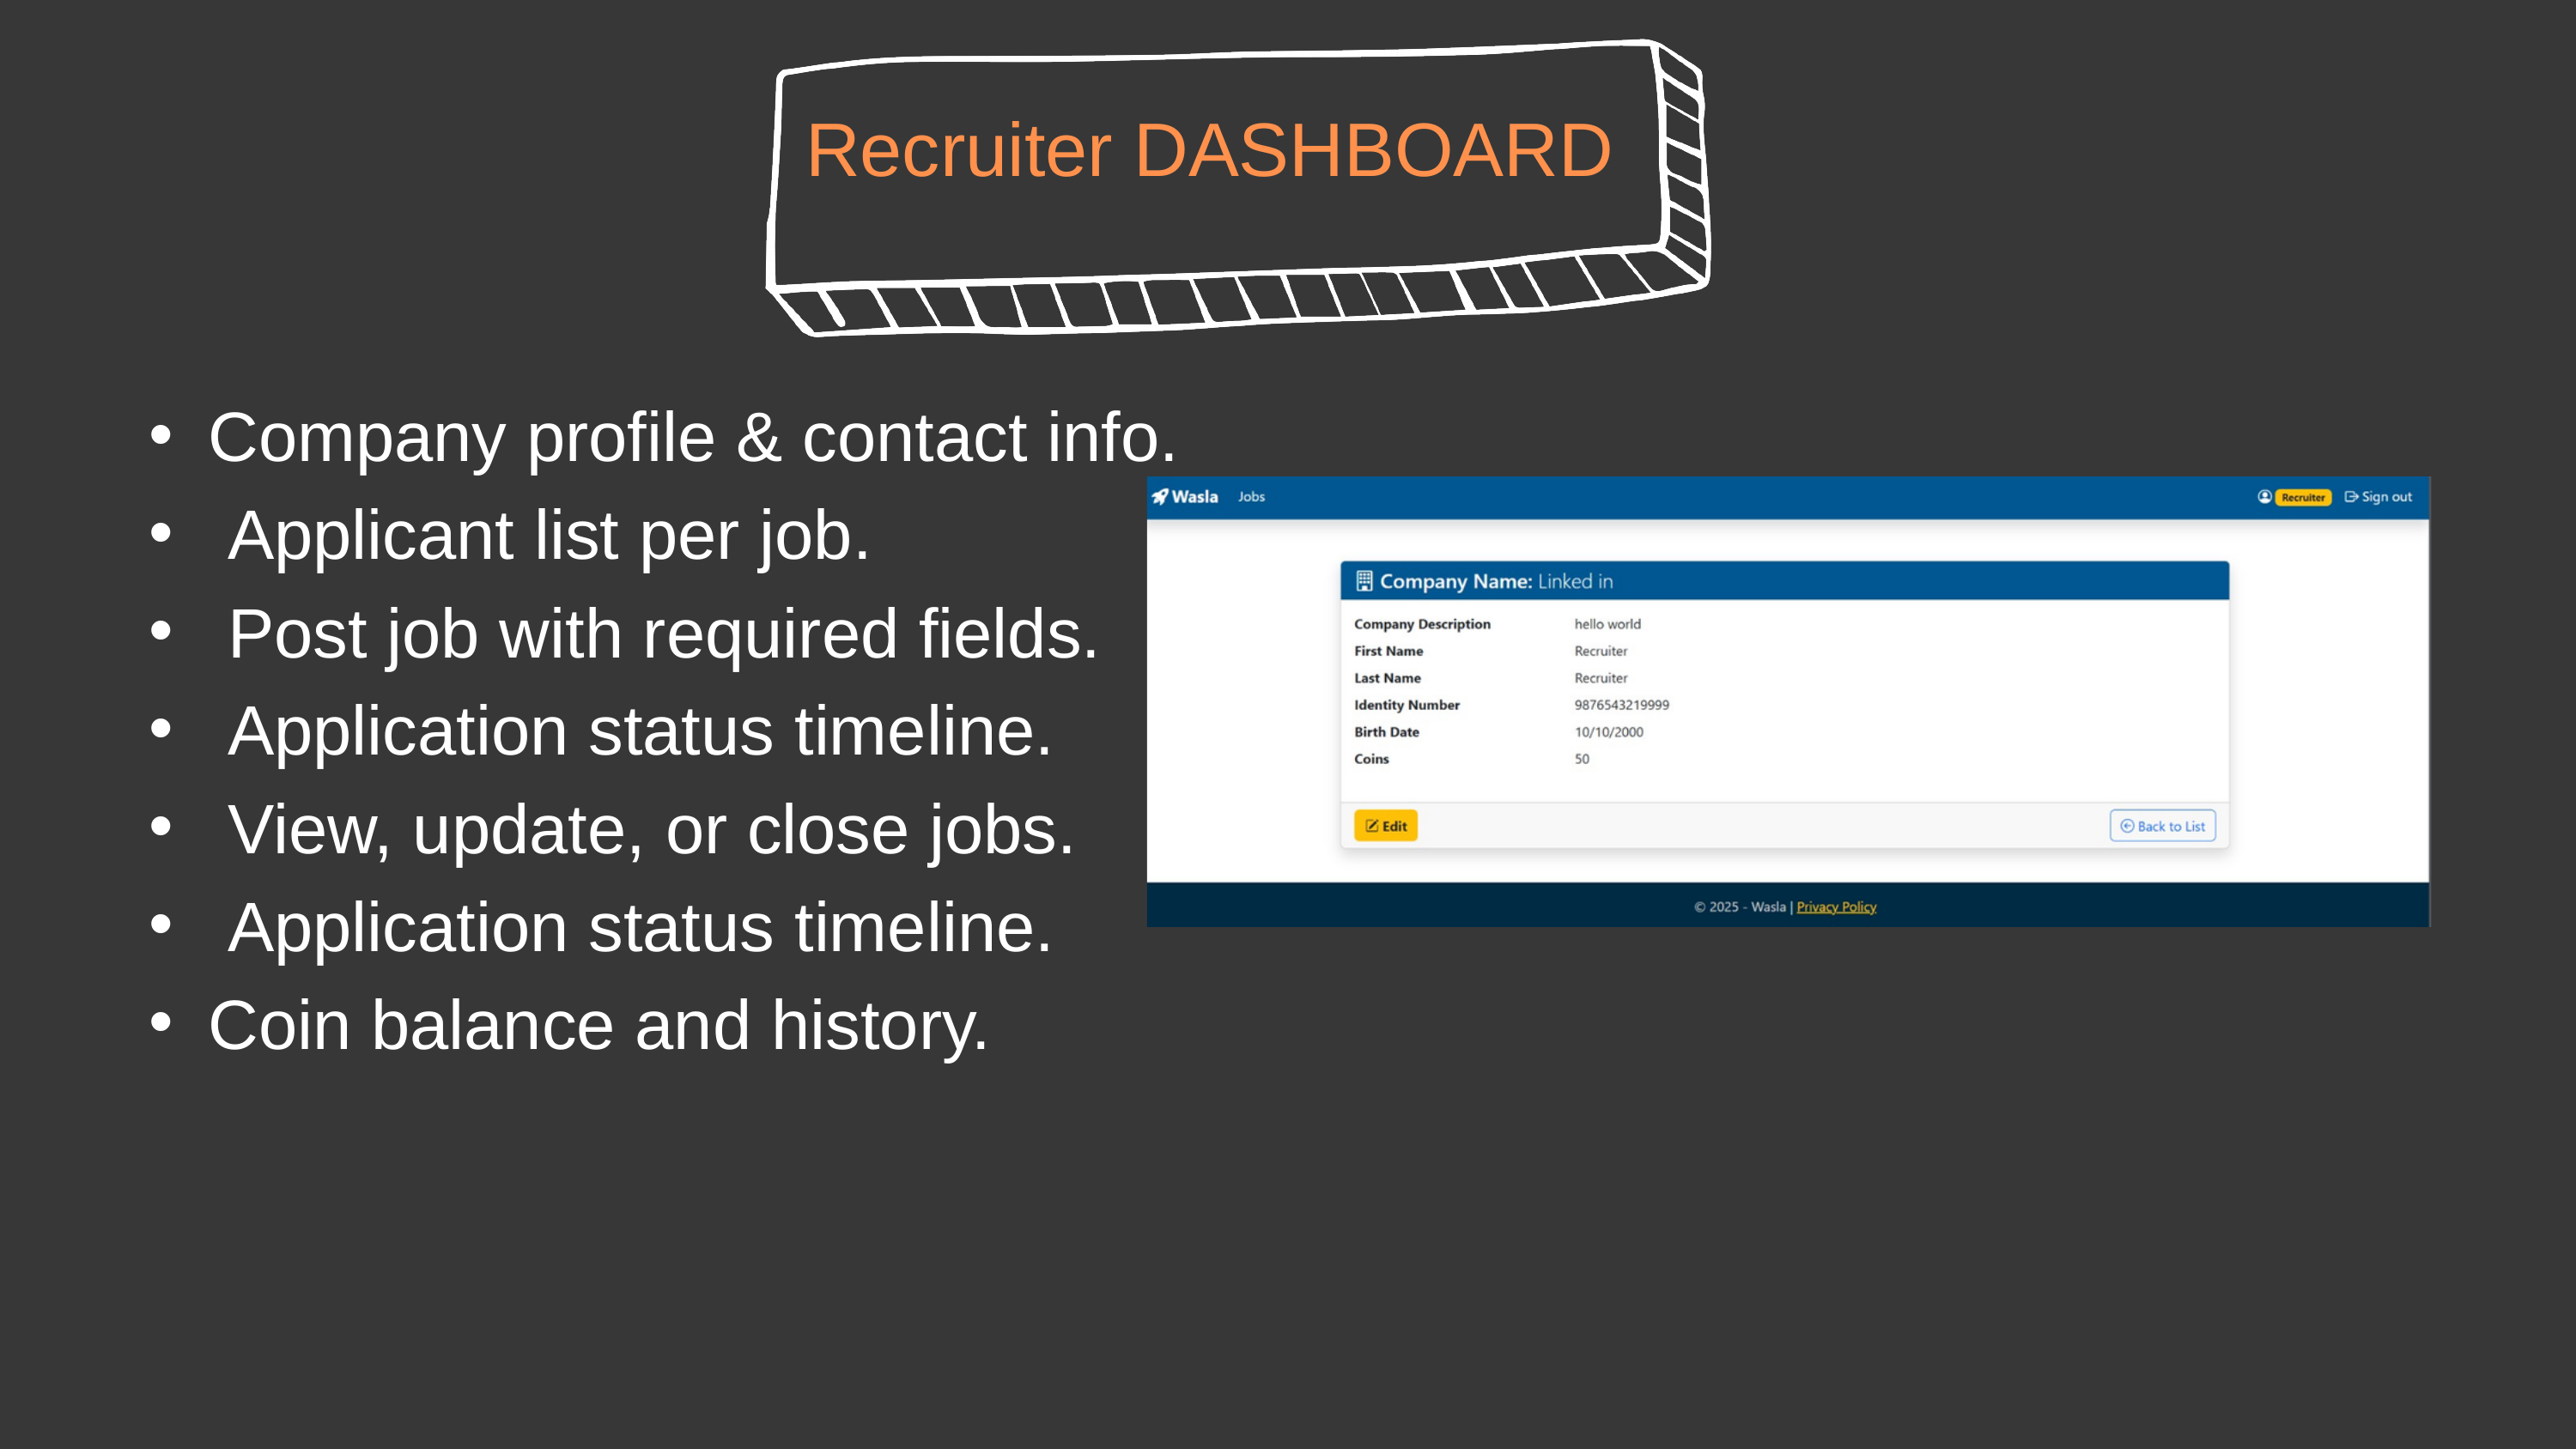

Recruiter DASHBOARD
Company profile & contact info.
 Applicant list per job.
 Post job with required fields.
 Application status timeline.
 View, update, or close jobs.
 Application status timeline.
Coin balance and history.